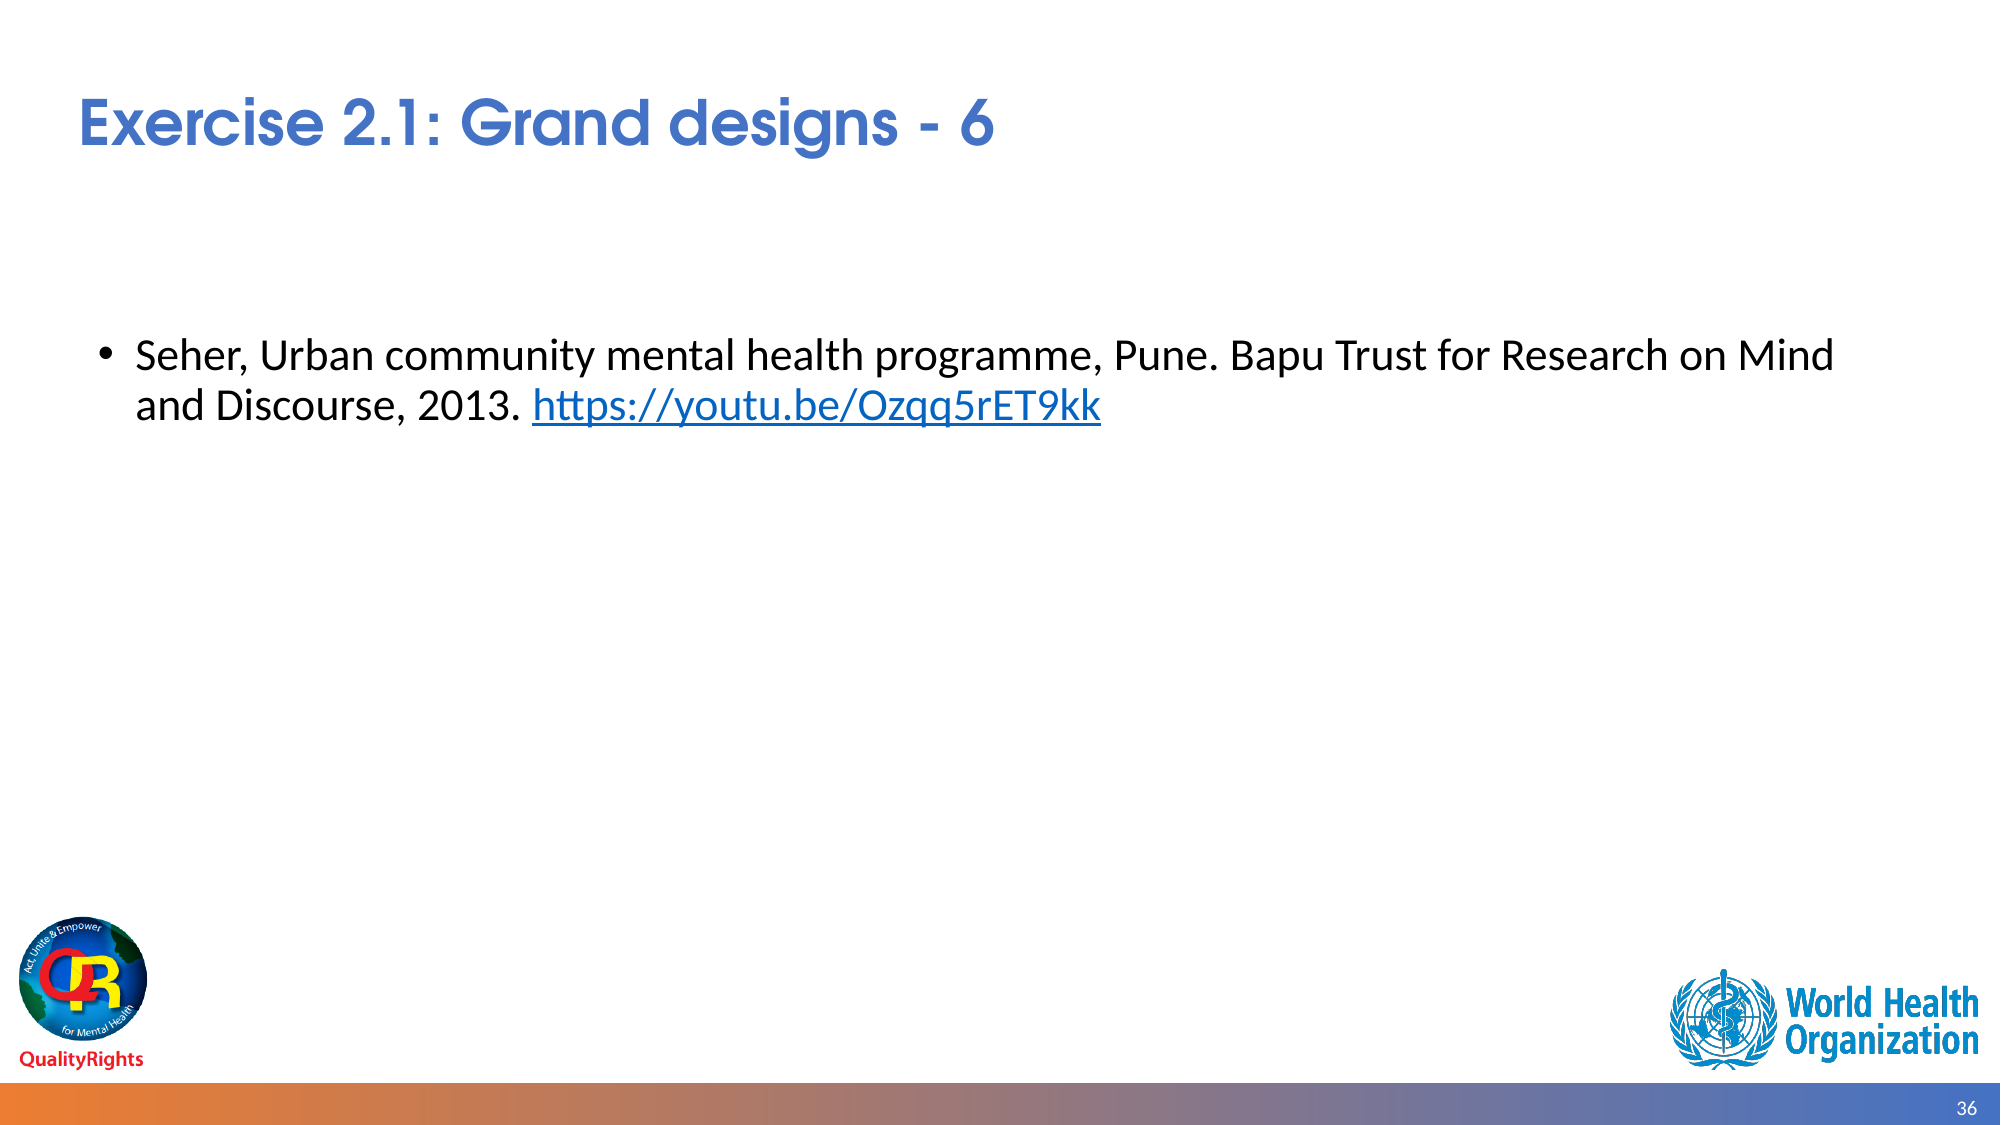

# Exercise 2.1: Grand designs - 6

Seher, Urban community mental health programme, Pune. Bapu Trust for Research on Mind and Discourse, 2013. https://youtu.be/Ozqq5rET9kk